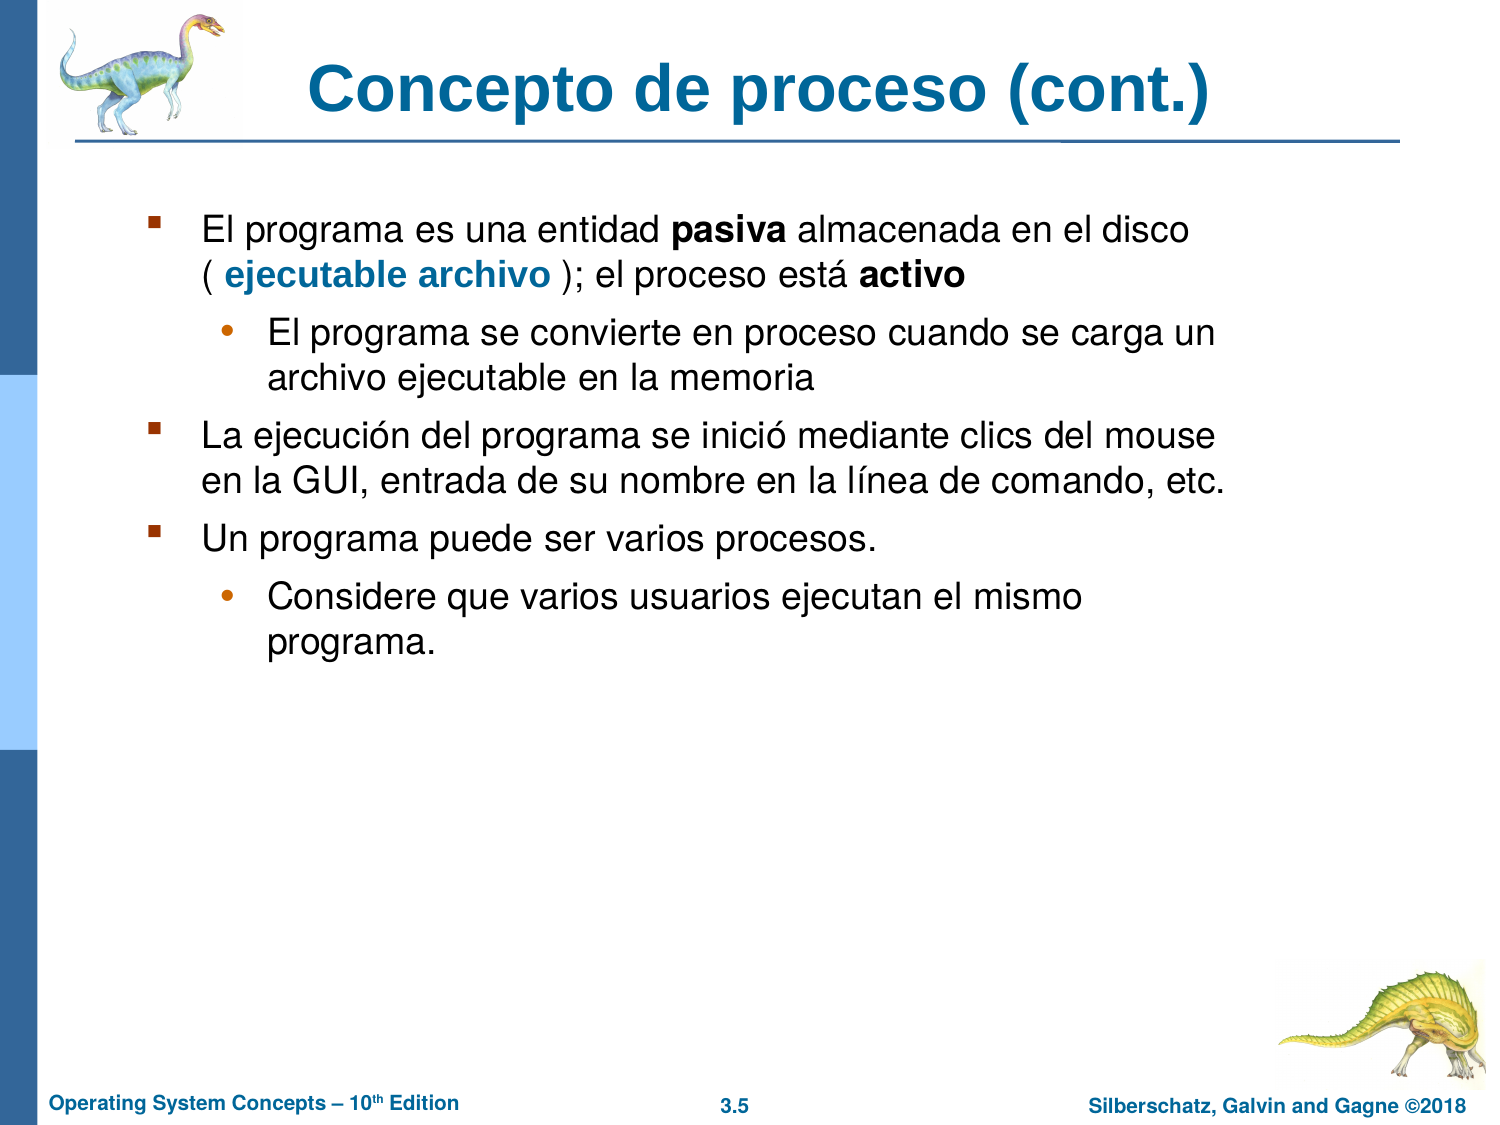

# Concepto de proceso (cont.)
El programa es una entidad pasiva almacenada en el disco ( ejecutable archivo ); el proceso está activo
El programa se convierte en proceso cuando se carga un archivo ejecutable en la memoria
La ejecución del programa se inició mediante clics del mouse en la GUI, entrada de su nombre en la línea de comando, etc.
Un programa puede ser varios procesos.
Considere que varios usuarios ejecutan el mismo programa.